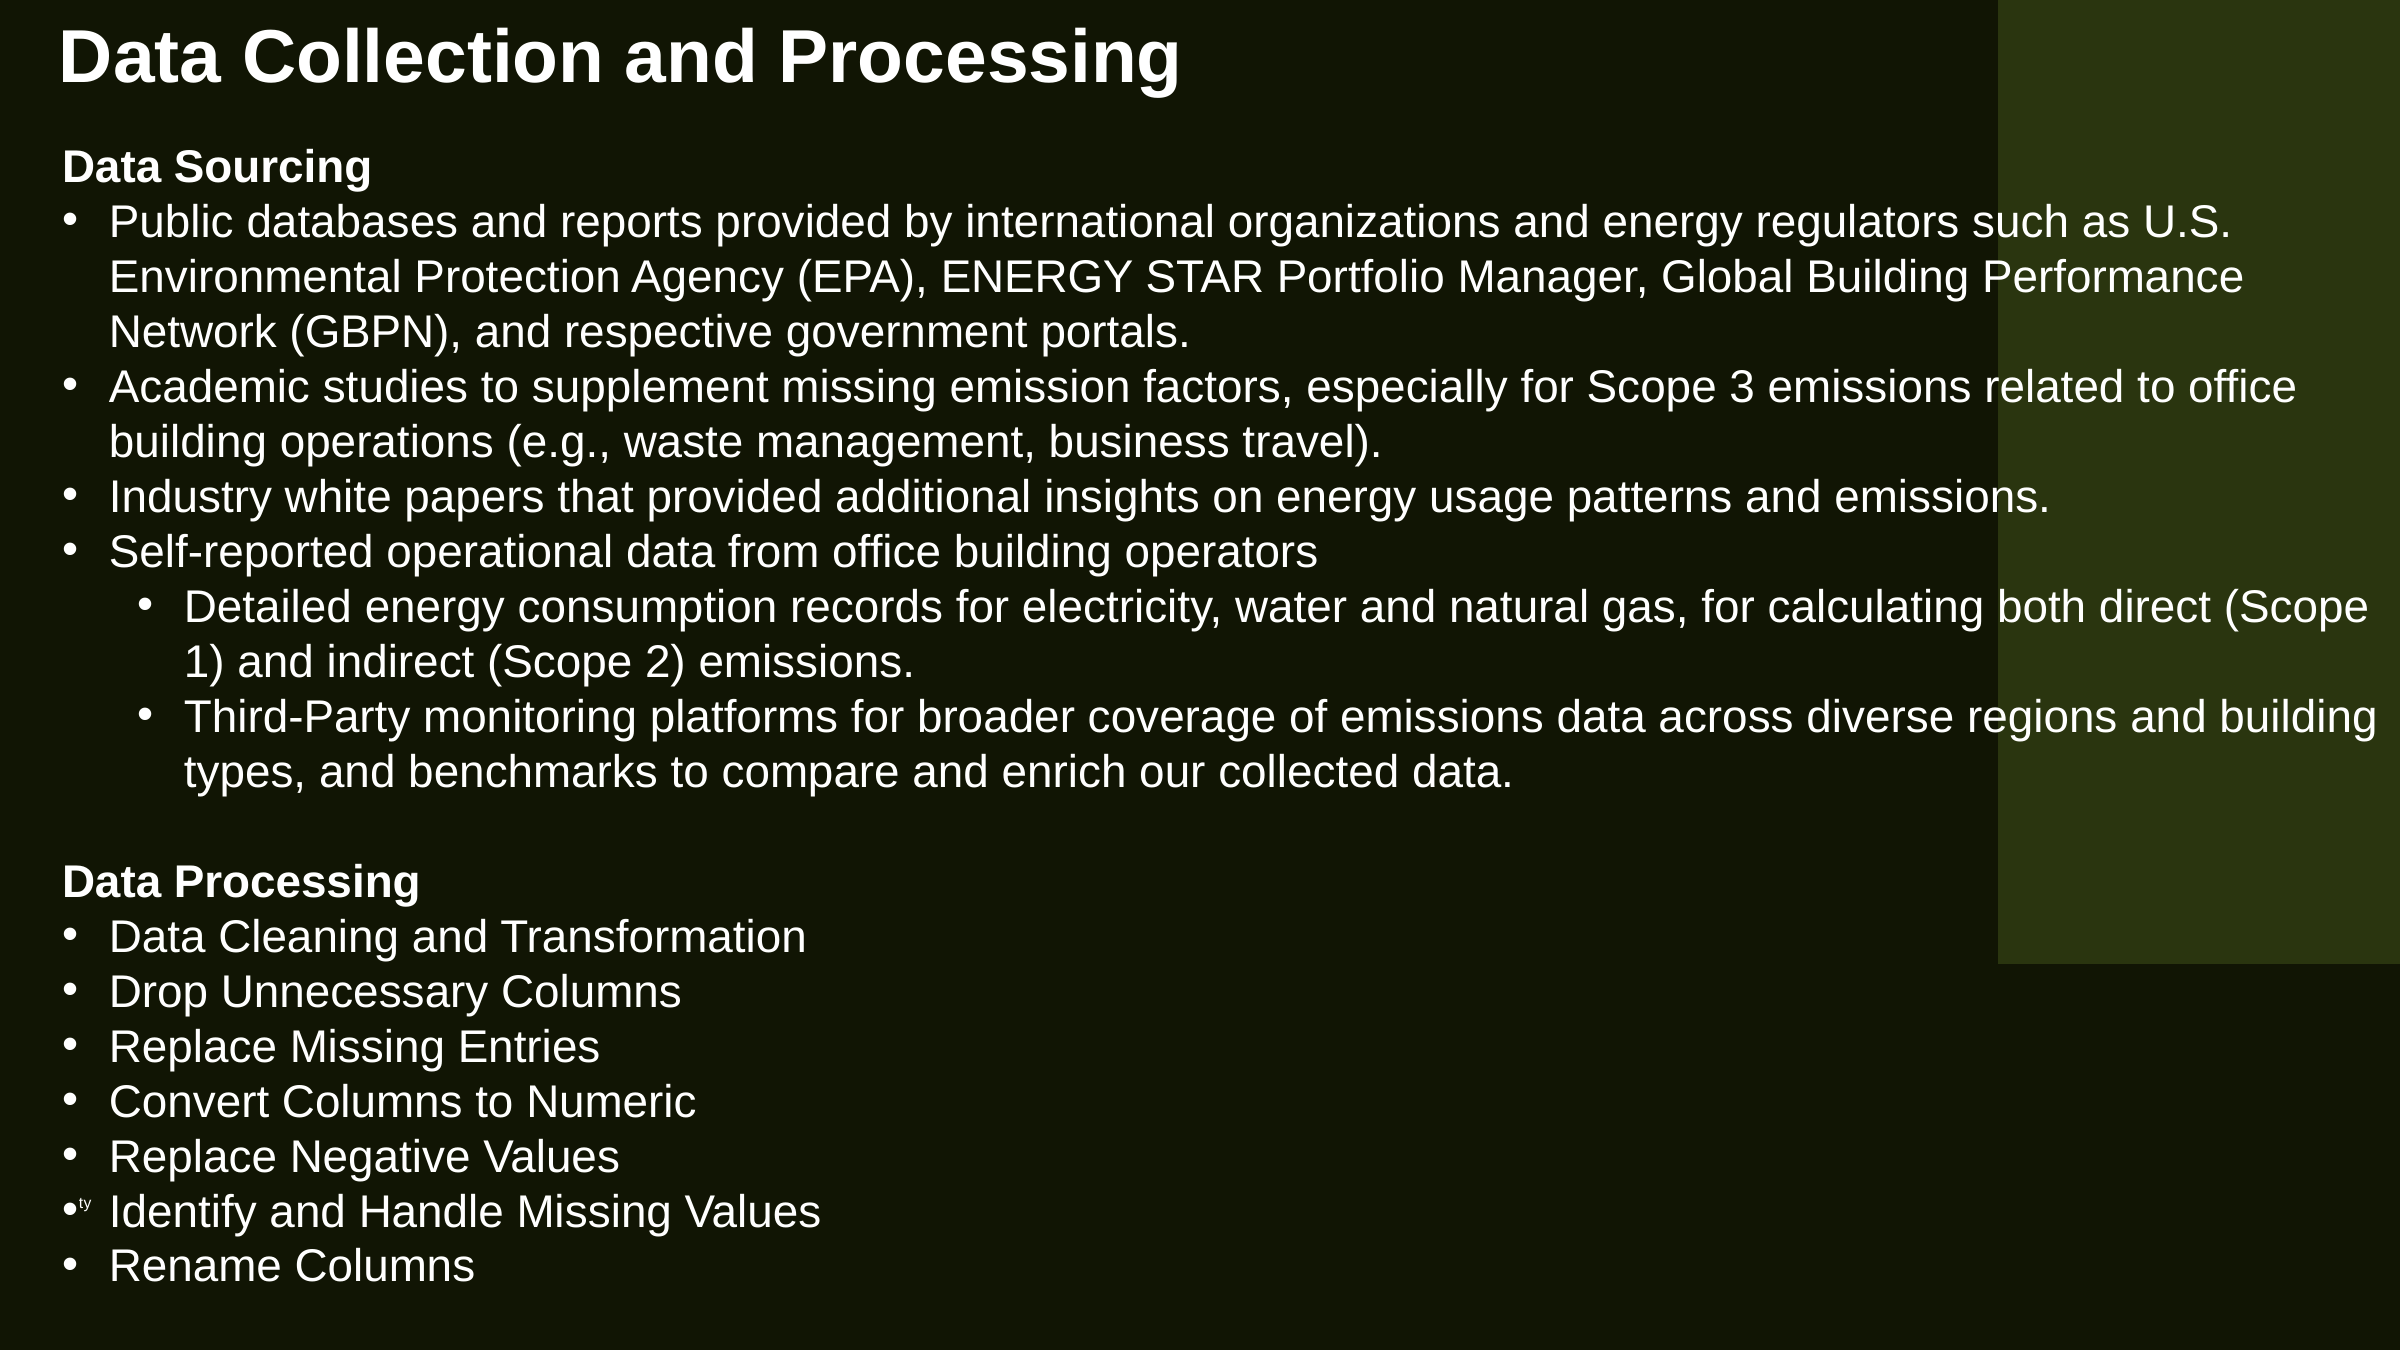

Data Collection and Processing
Data Sourcing
Public databases and reports provided by international organizations and energy regulators such as U.S. Environmental Protection Agency (EPA), ENERGY STAR Portfolio Manager, Global Building Performance Network (GBPN), and respective government portals.
Academic studies to supplement missing emission factors, especially for Scope 3 emissions related to office building operations (e.g., waste management, business travel).
Industry white papers that provided additional insights on energy usage patterns and emissions.
Self-reported operational data from office building operators
Detailed energy consumption records for electricity, water and natural gas, for calculating both direct (Scope 1) and indirect (Scope 2) emissions.
Third-Party monitoring platforms for broader coverage of emissions data across diverse regions and building types, and benchmarks to compare and enrich our collected data.

Data Processing
Data Cleaning and Transformation
Drop Unnecessary Columns
Replace Missing Entries
Convert Columns to Numeric
Replace Negative Values
Identify and Handle Missing Values
Rename Columns

ty